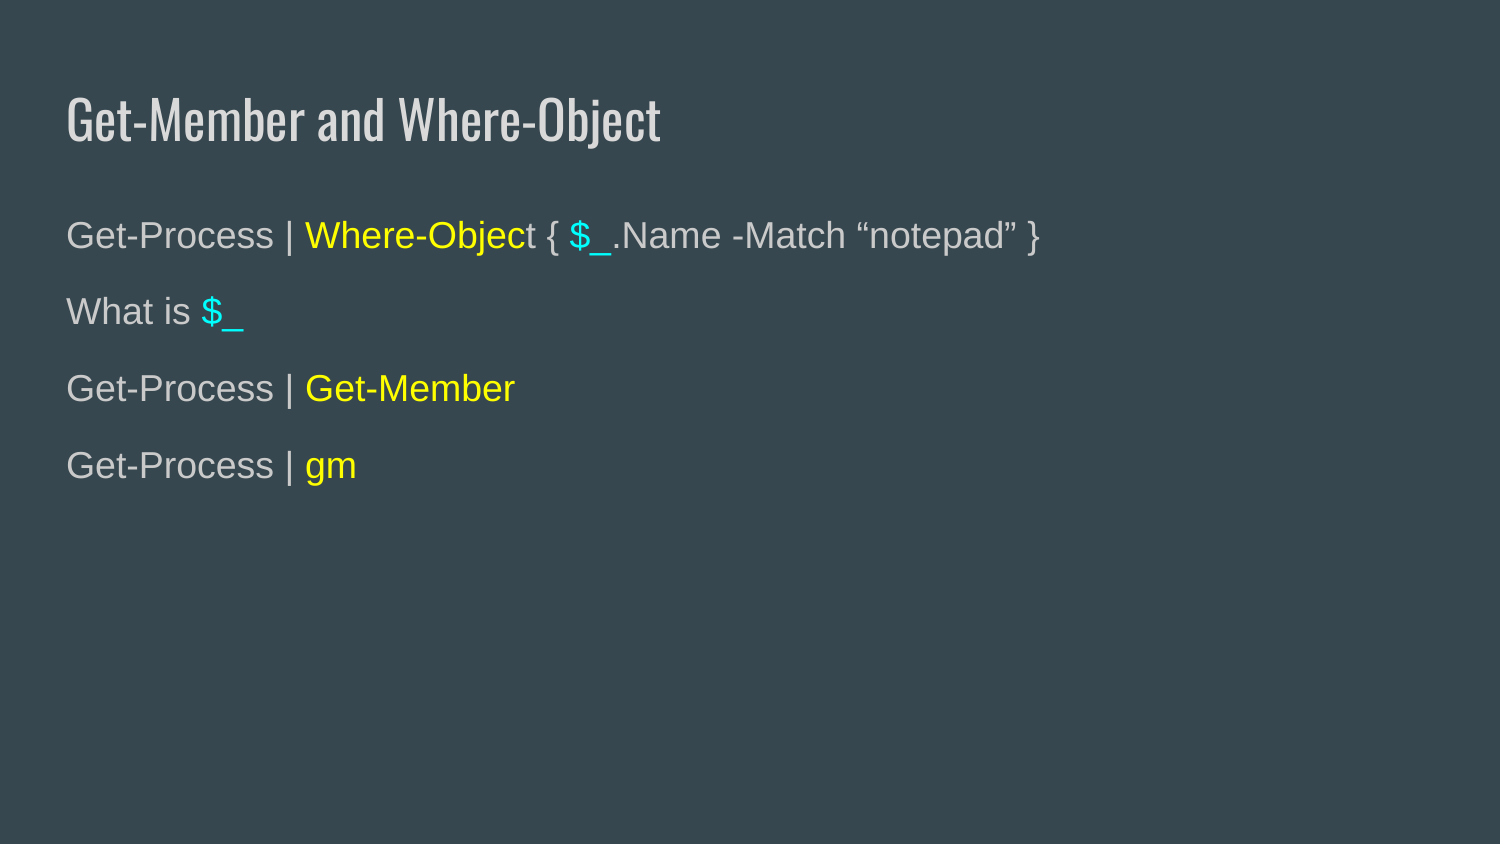

# Get-Member and Where-Object
Get-Process | Where-Object { $_.Name -Match “notepad” }
What is $_
Get-Process | Get-Member
Get-Process | gm